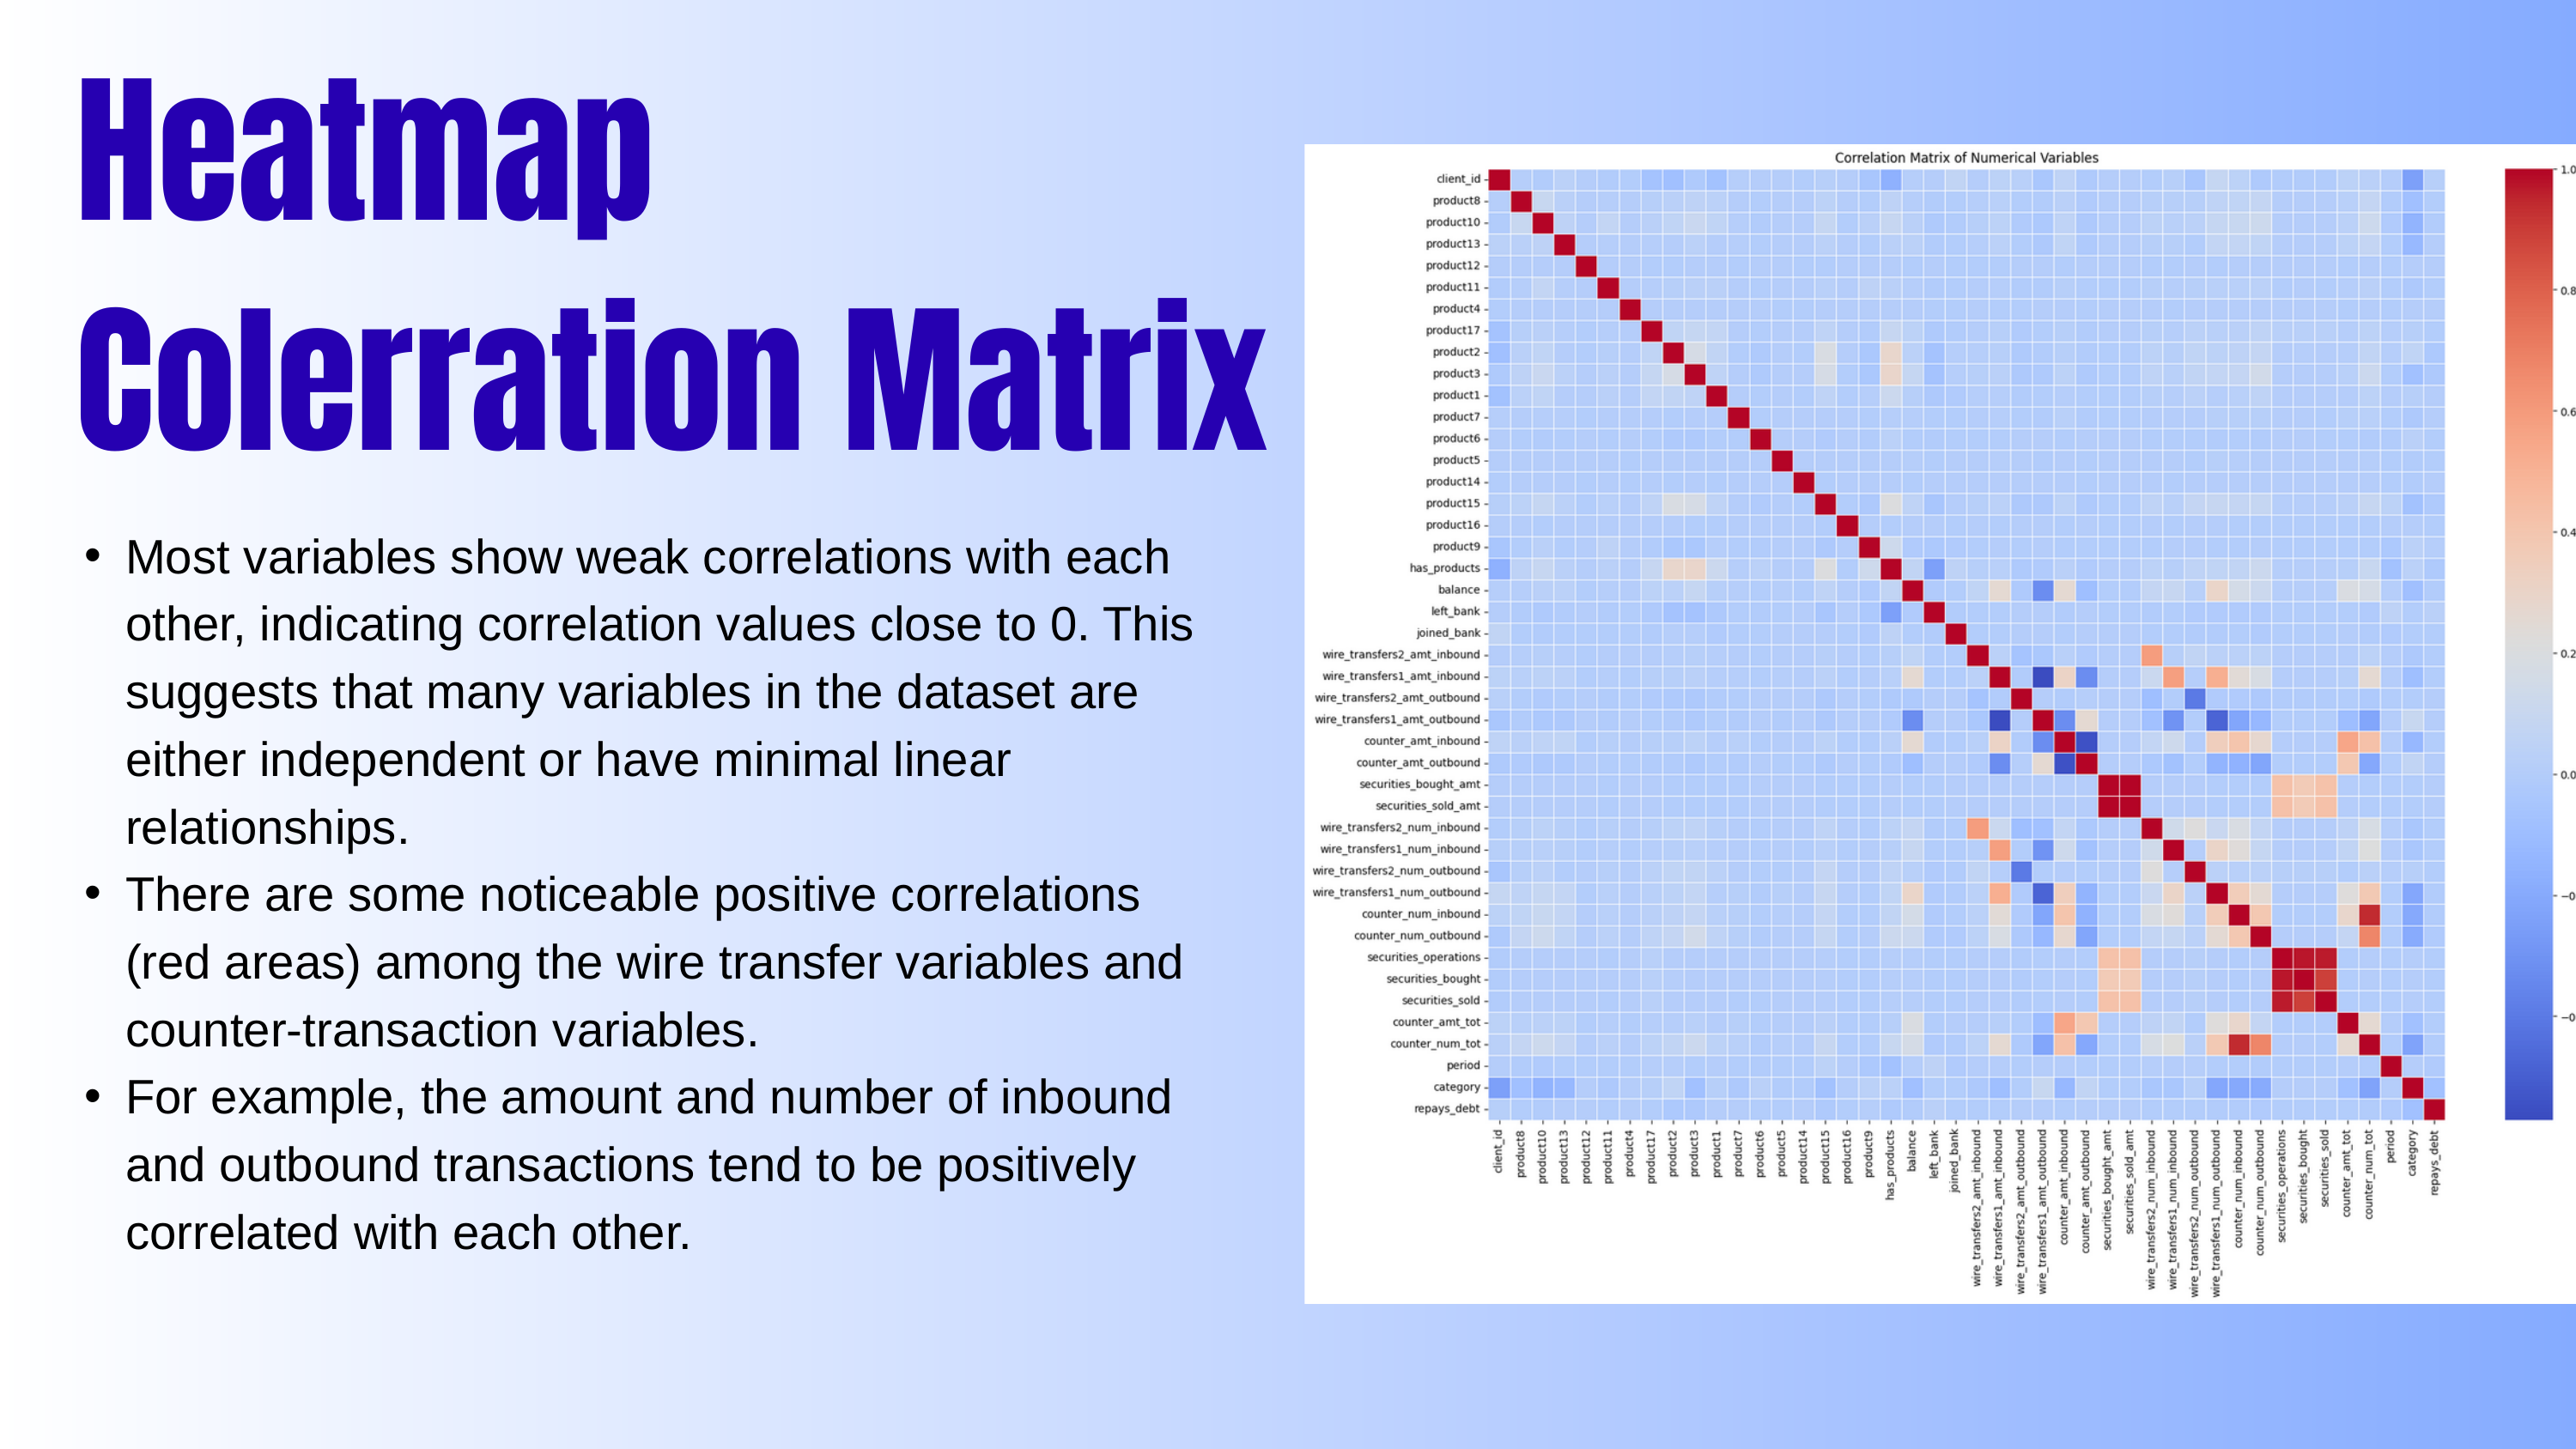

Heatmap
Colerration Matrix

Most variables show weak correlations with each other, indicating correlation values close to 0. This suggests that many variables in the dataset are either independent or have minimal linear relationships.
There are some noticeable positive correlations (red areas) among the wire transfer variables and counter-transaction variables.
For example, the amount and number of inbound and outbound transactions tend to be positively correlated with each other.